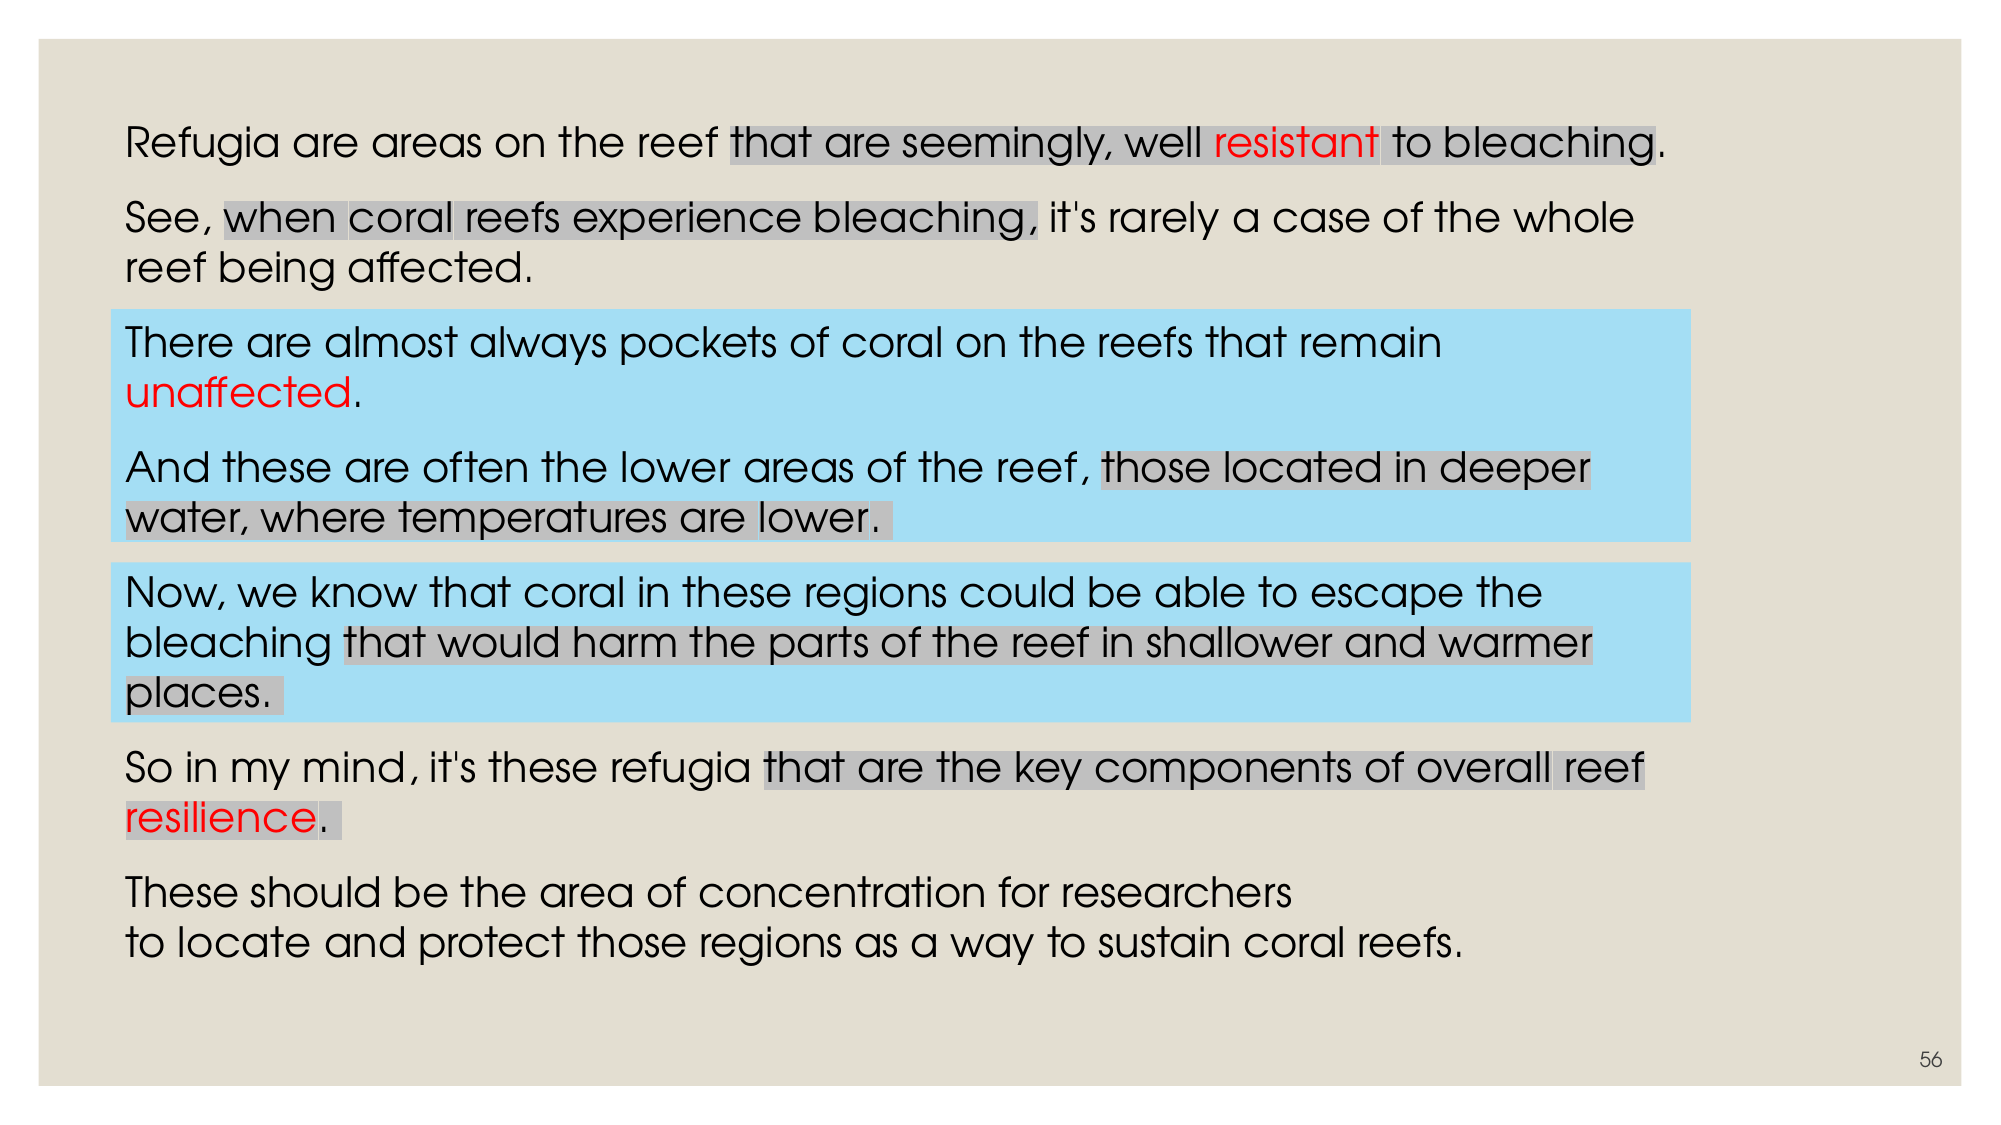

Refugia are areas on the reef that are seemingly, well resistant to bleaching.
See, when coral reefs experience bleaching, it's rarely a case of the whole reef being affected.
There are almost always pockets of coral on the reefs that remain unaffected.
And these are often the lower areas of the reef, those located in deeper water, where temperatures are lower.
Now, we know that coral in these regions could be able to escape the bleaching that would harm the parts of the reef in shallower and warmer places.
So in my mind, it's these refugia that are the key components of overall reef resilience.
These should be the area of concentration for researchers to locate and protect those regions as a way to sustain coral reefs.

56